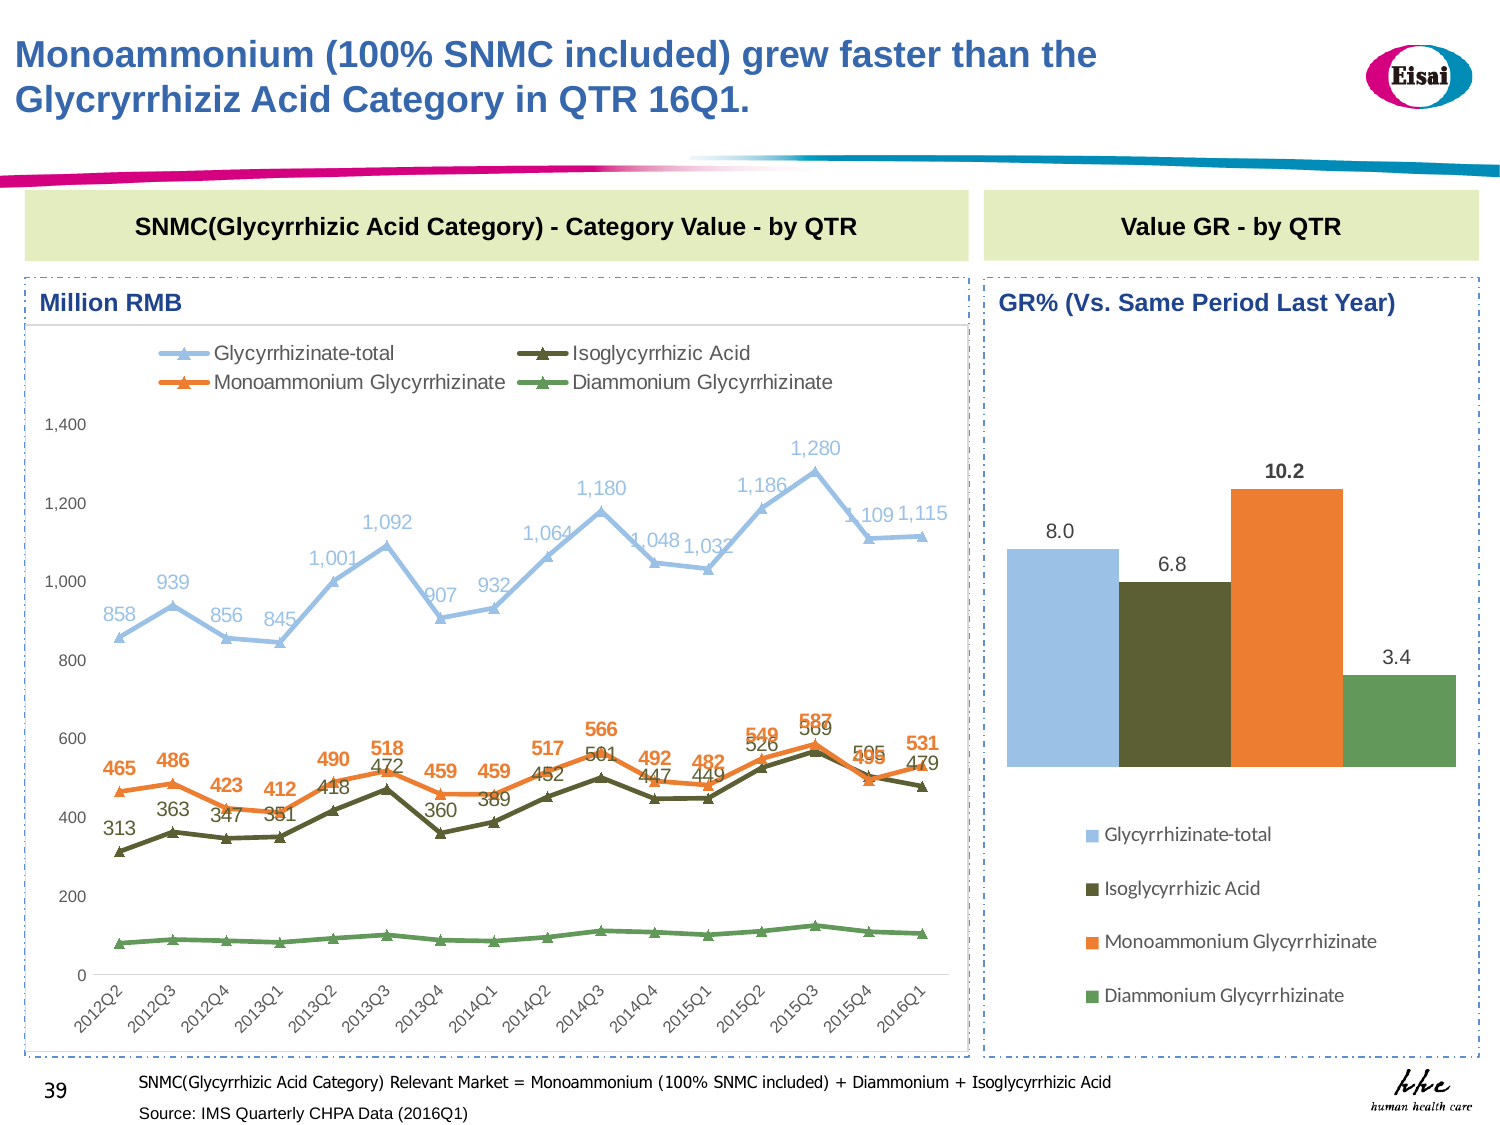

Monoammonium (100% SNMC included) grew faster than the Glycryrrhiziz Acid Category in QTR 16Q1.
Value GR - by QTR
SNMC(Glycyrrhizic Acid Category) - Category Value - by QTR

Million RMB
GR% (Vs. Same Period Last Year)

### Chart

| Category | Glycyrrhizinate-total | Isoglycyrrhizic Acid | Monoammonium Glycyrrhizinate | Diammonium Glycyrrhizinate |
|---|---|---|---|---|
| 2012Q2 | 858.0686 | 312.8237 | 465.3607 | 79.8842 |
| 2012Q3 | 938.8392 | 362.999 | 486.3918 | 89.4484 |
| 2012Q4 | 856.002 | 346.7478 | 422.9546 | 86.2996 |
| 2013Q1 | 844.8938 | 350.6615 | 412.147 | 82.0853 |
| 2013Q2 | 1000.6766 | 418.1108 | 490.0478 | 92.5181 |
| 2013Q3 | 1091.6943 | 472.1141 | 518.3586 | 101.2216 |
| 2013Q4 | 907.0104 | 359.8653 | 459.4023 | 87.7428 |
| 2014Q1 | 932.4843 | 388.6348 | 458.5347 | 85.3148 |
| 2014Q2 | 1064.2961 | 452.4021 | 516.6293 | 95.2647 |
| 2014Q3 | 1179.5006 | 501.3597 | 566.4514 | 111.6894 |
| 2014Q4 | 1047.6153 | 447.1938 | 492.464 | 107.9575 |
| 2015Q1 | 1032.1357 | 448.744 | 482.2147 | 101.1769 |
| 2015Q2 | 1186.366 | 526.3715 | 549.4658 | 110.5287 |
| 2015Q3 | 1280.2535 | 568.5295 | 586.5223 | 125.2017 |
| 2015Q4 | 1109.1499 | 504.7574 | 495.2735 | 109.119 |
| 2016Q1 | 1115.1099 | 479.1612 | 531.3728 | 104.576 |

### Chart

| Category |  |  |  |  |
|---|---|---|---|---|
SNMC(Glycyrrhizic Acid Category) Relevant Market = Monoammonium (100% SNMC included) + Diammonium + Isoglycyrrhizic Acid
39
Source: IMS Quarterly CHPA Data (2016Q1)